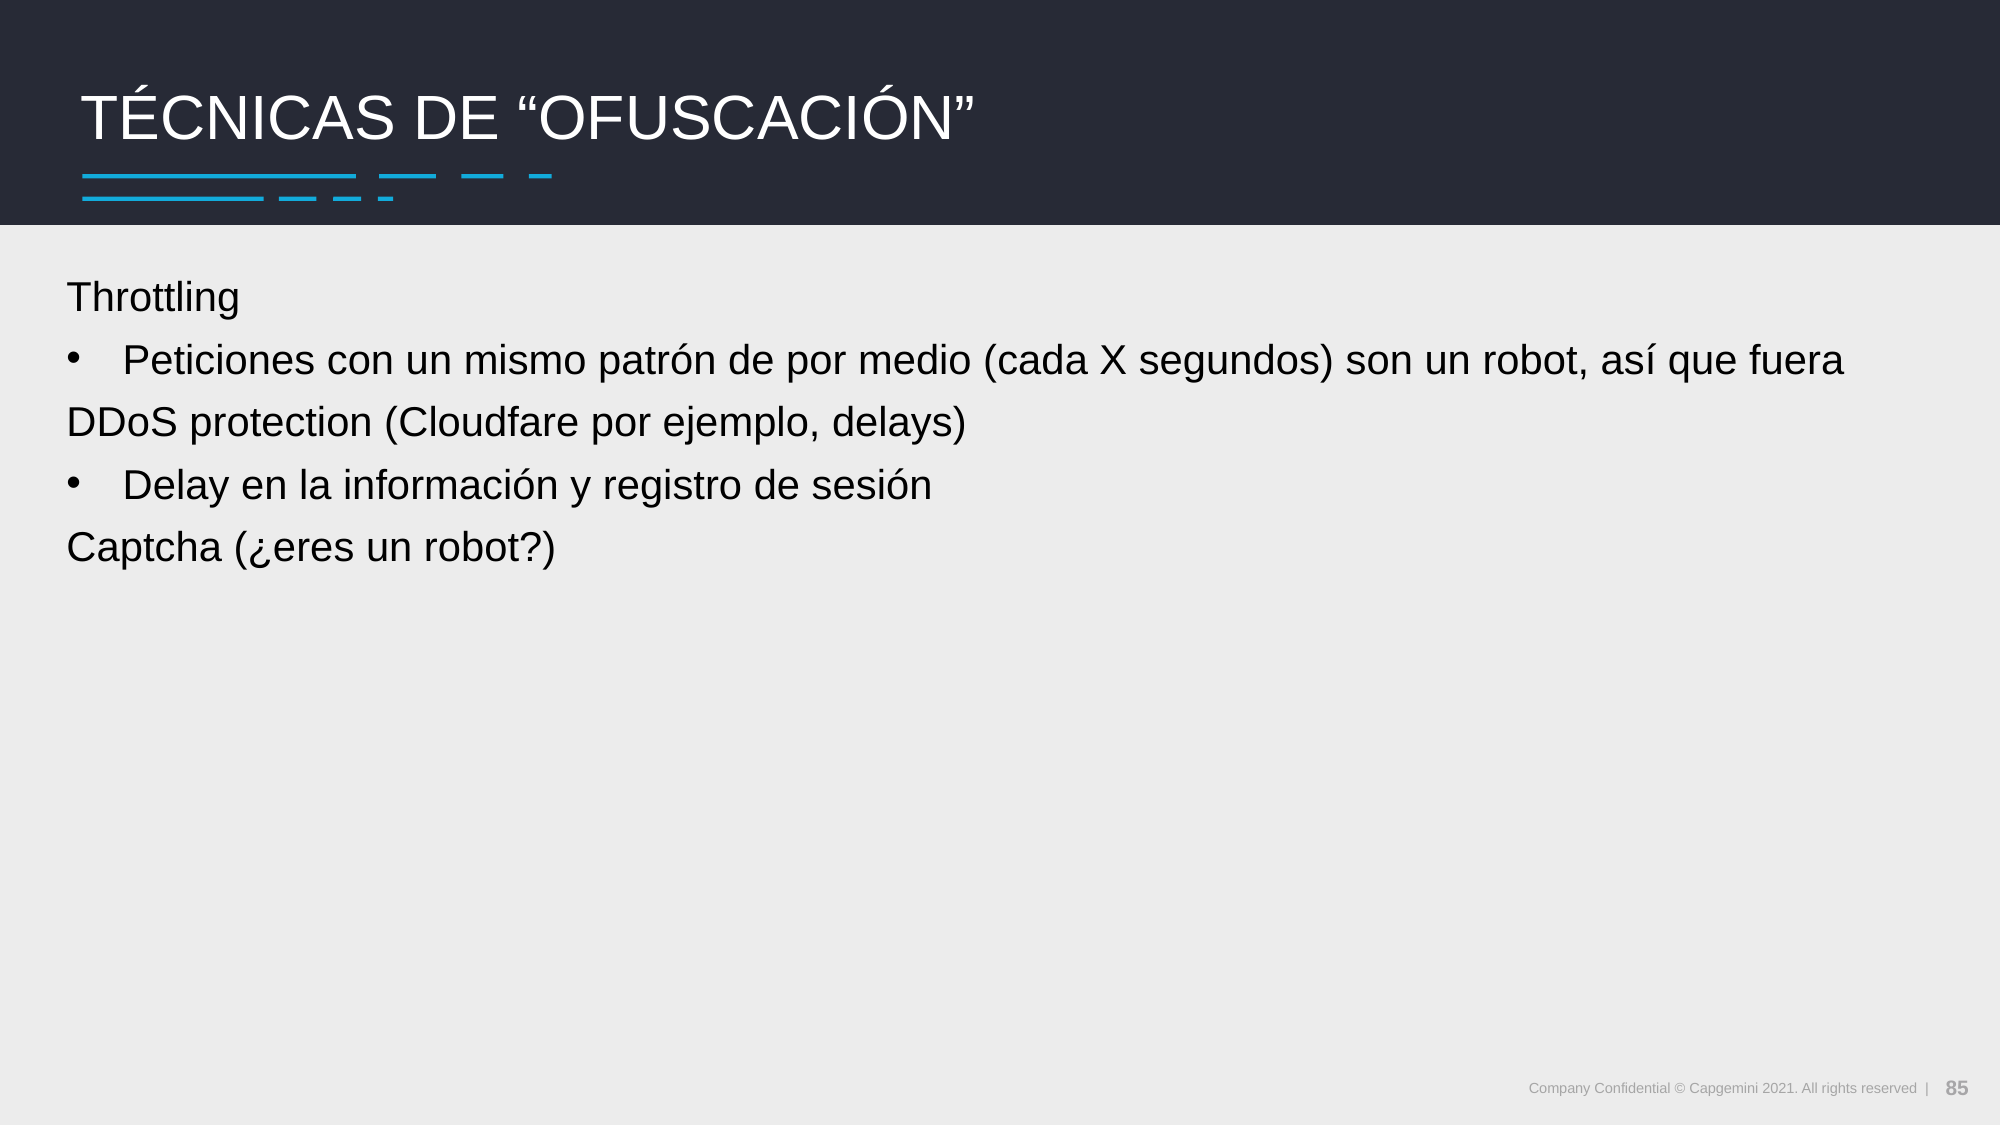

Utilidades del web scraping
Qué es web scraping
Técnicas de “ofuscación”

Throttling
Peticiones con un mismo patrón de por medio (cada X segundos) son un robot, así que fuera
DDoS protection (Cloudfare por ejemplo, delays)
Delay en la información y registro de sesión
Captcha (¿eres un robot?)

85